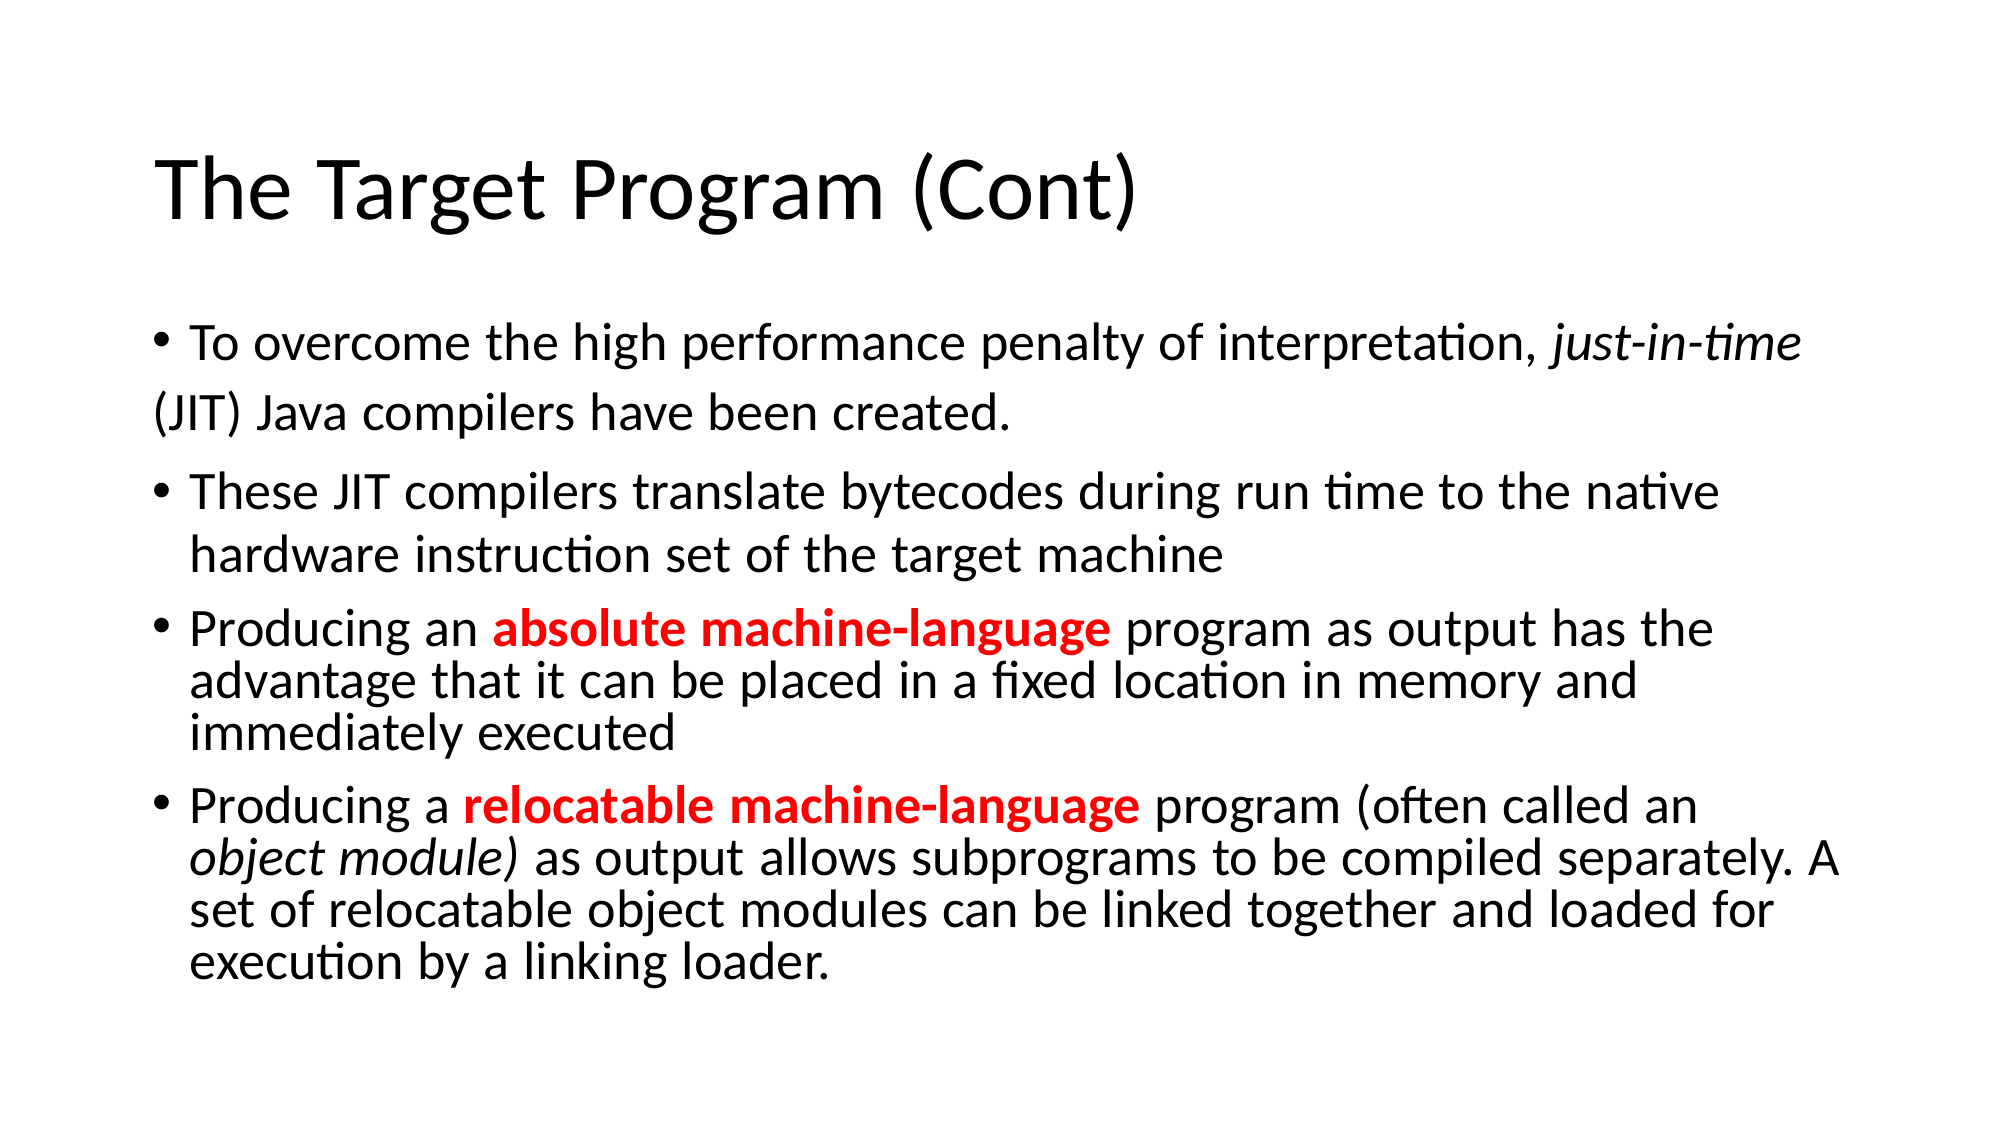

# The Target Program (Cont)
To overcome the high performance penalty of interpretation, just-in-time
(JIT) Java compilers have been created.
These JIT compilers translate bytecodes during run time to the native hardware instruction set of the target machine
Producing an absolute machine-language program as output has the advantage that it can be placed in a fixed location in memory and immediately executed
Producing a relocatable machine-language program (often called an object module) as output allows subprograms to be compiled separately. A set of relocatable object modules can be linked together and loaded for execution by a linking loader.